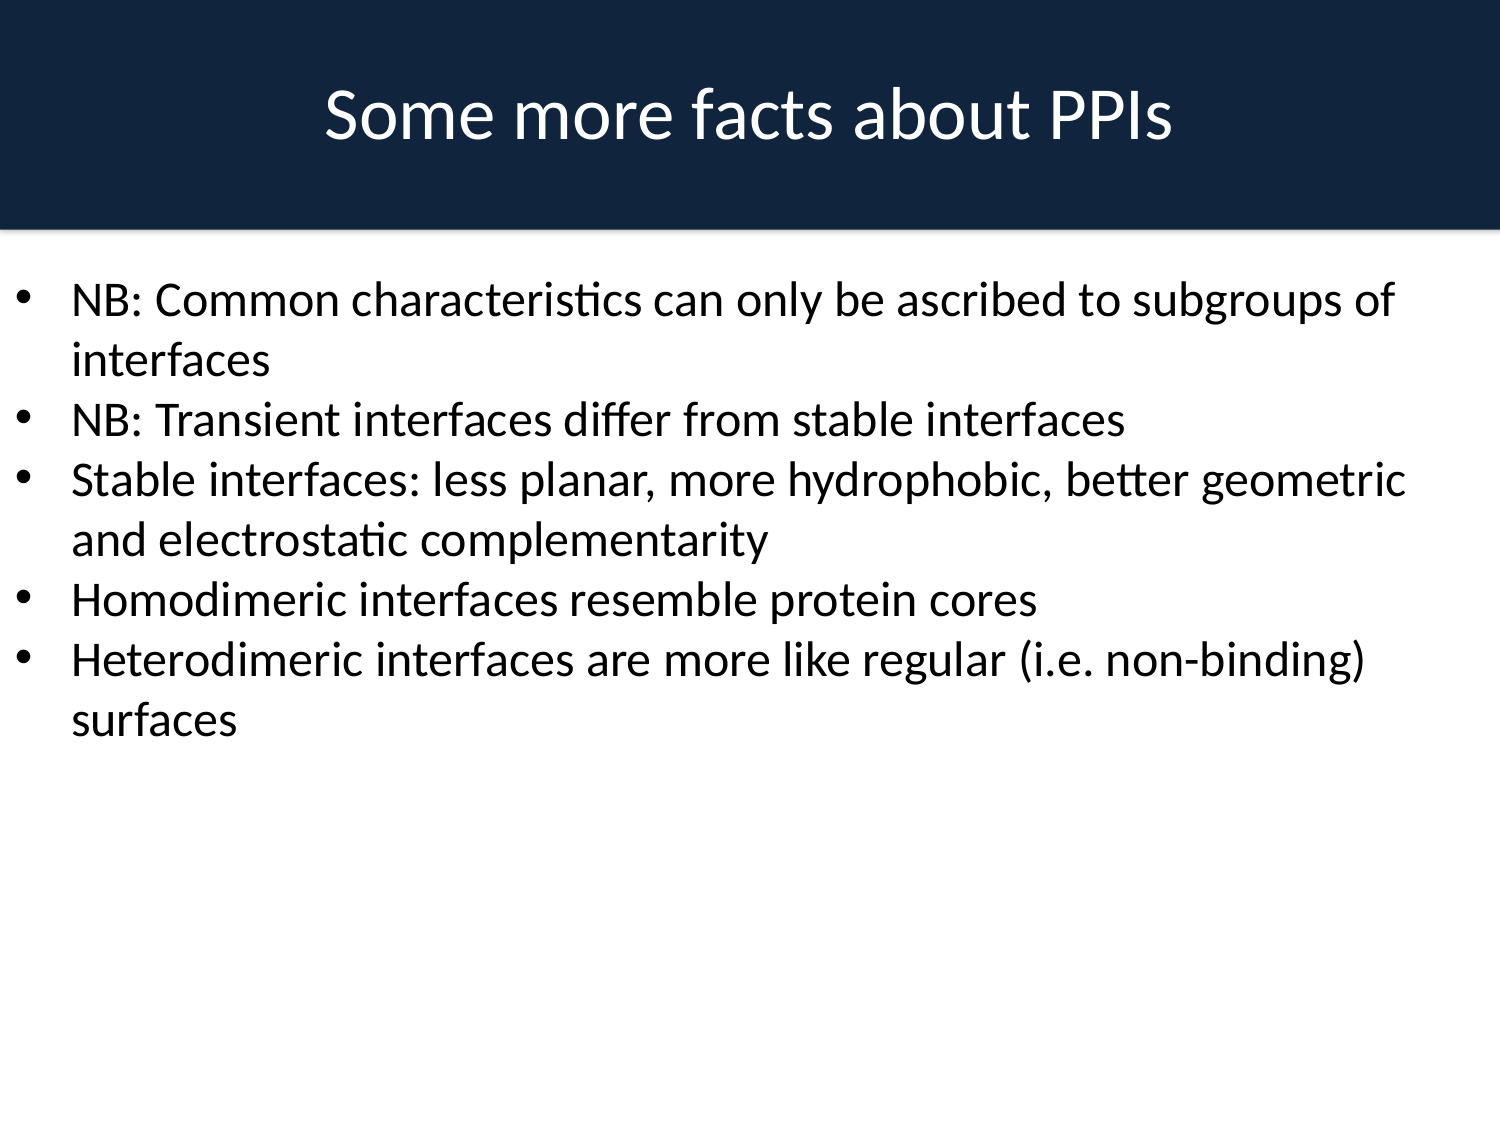

# Some more facts about PPIs
NB: Common characteristics can only be ascribed to subgroups of interfaces
NB: Transient interfaces differ from stable interfaces
Stable interfaces: less planar, more hydrophobic, better geometric and electrostatic complementarity
Homodimeric interfaces resemble protein cores
Heterodimeric interfaces are more like regular (i.e. non-binding) surfaces